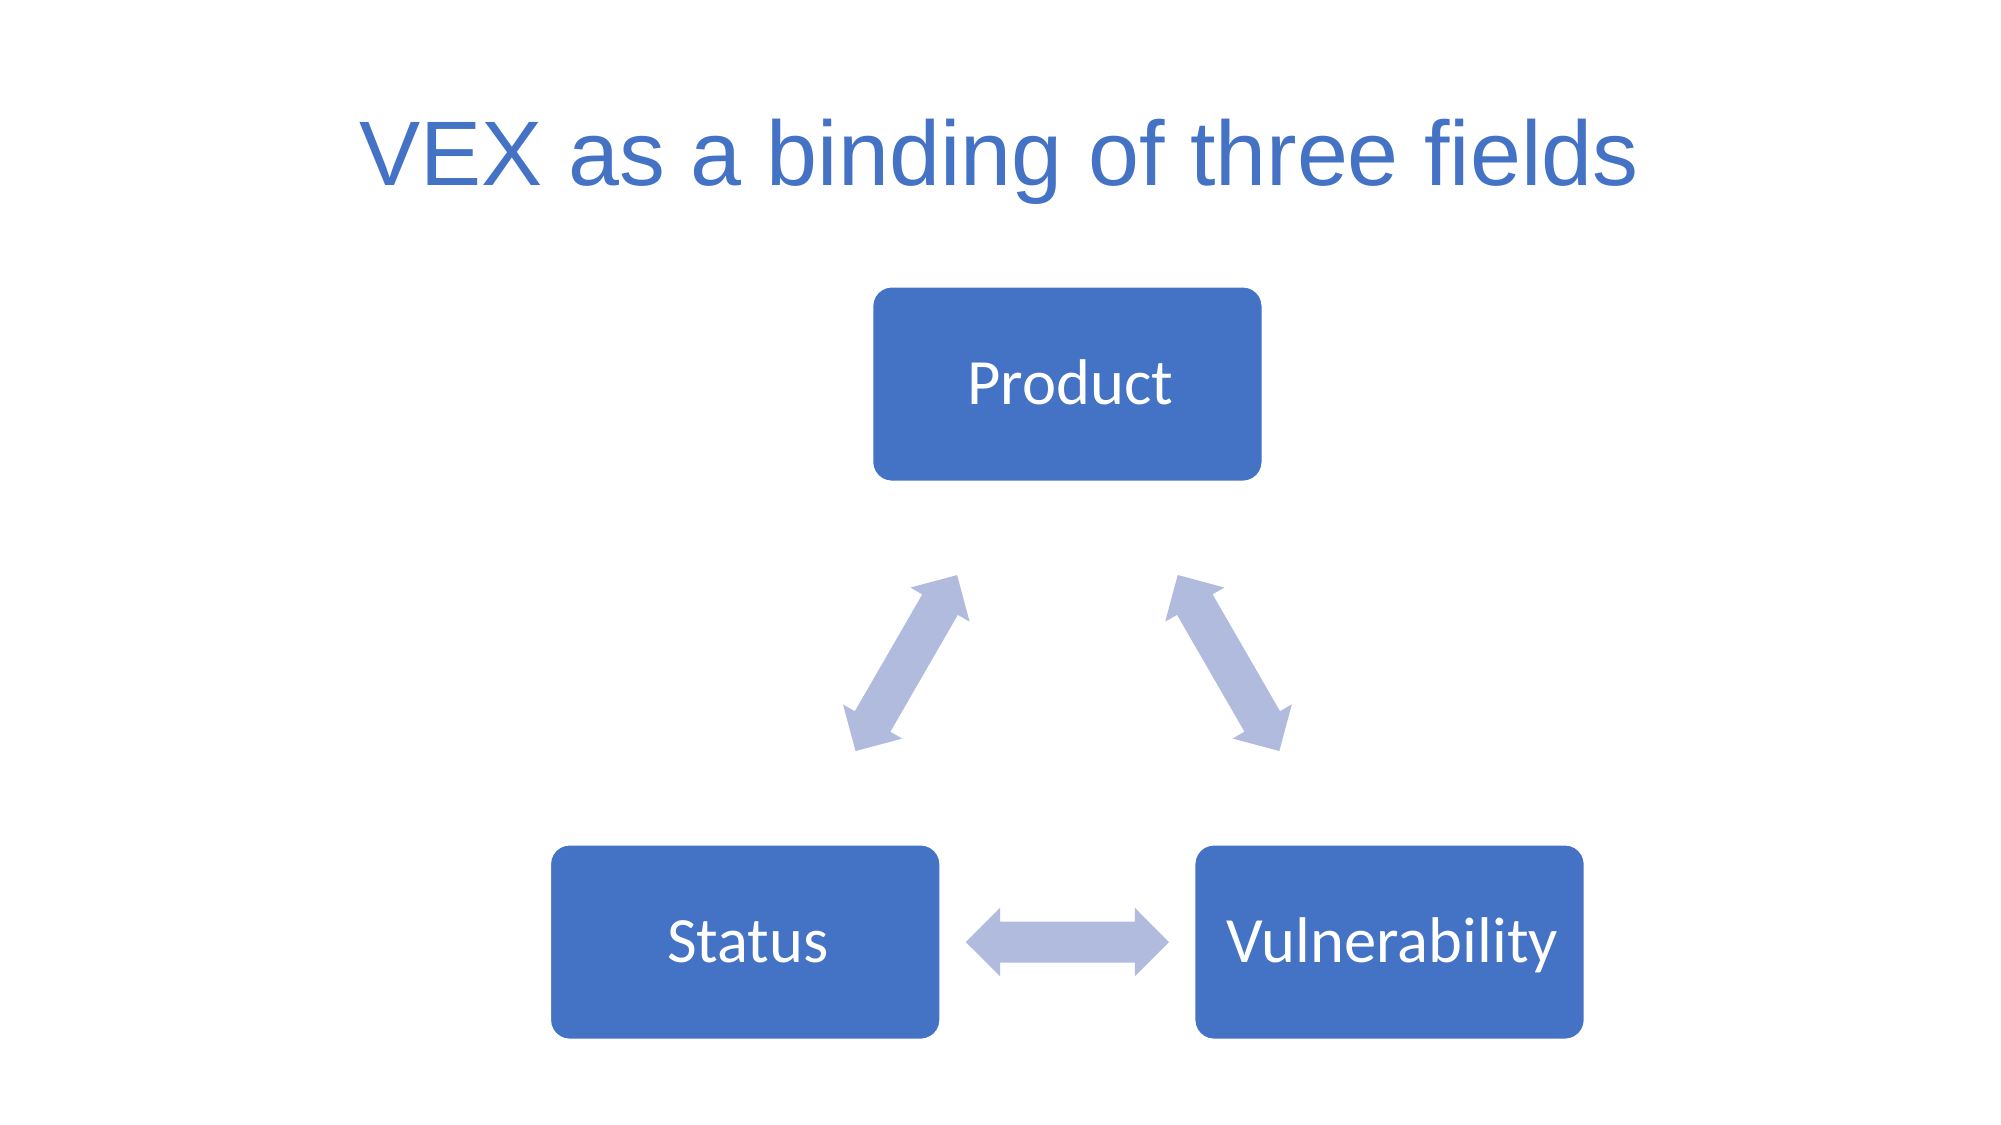

# VEX as a binding of three fields
Product

Vulnerability

Status